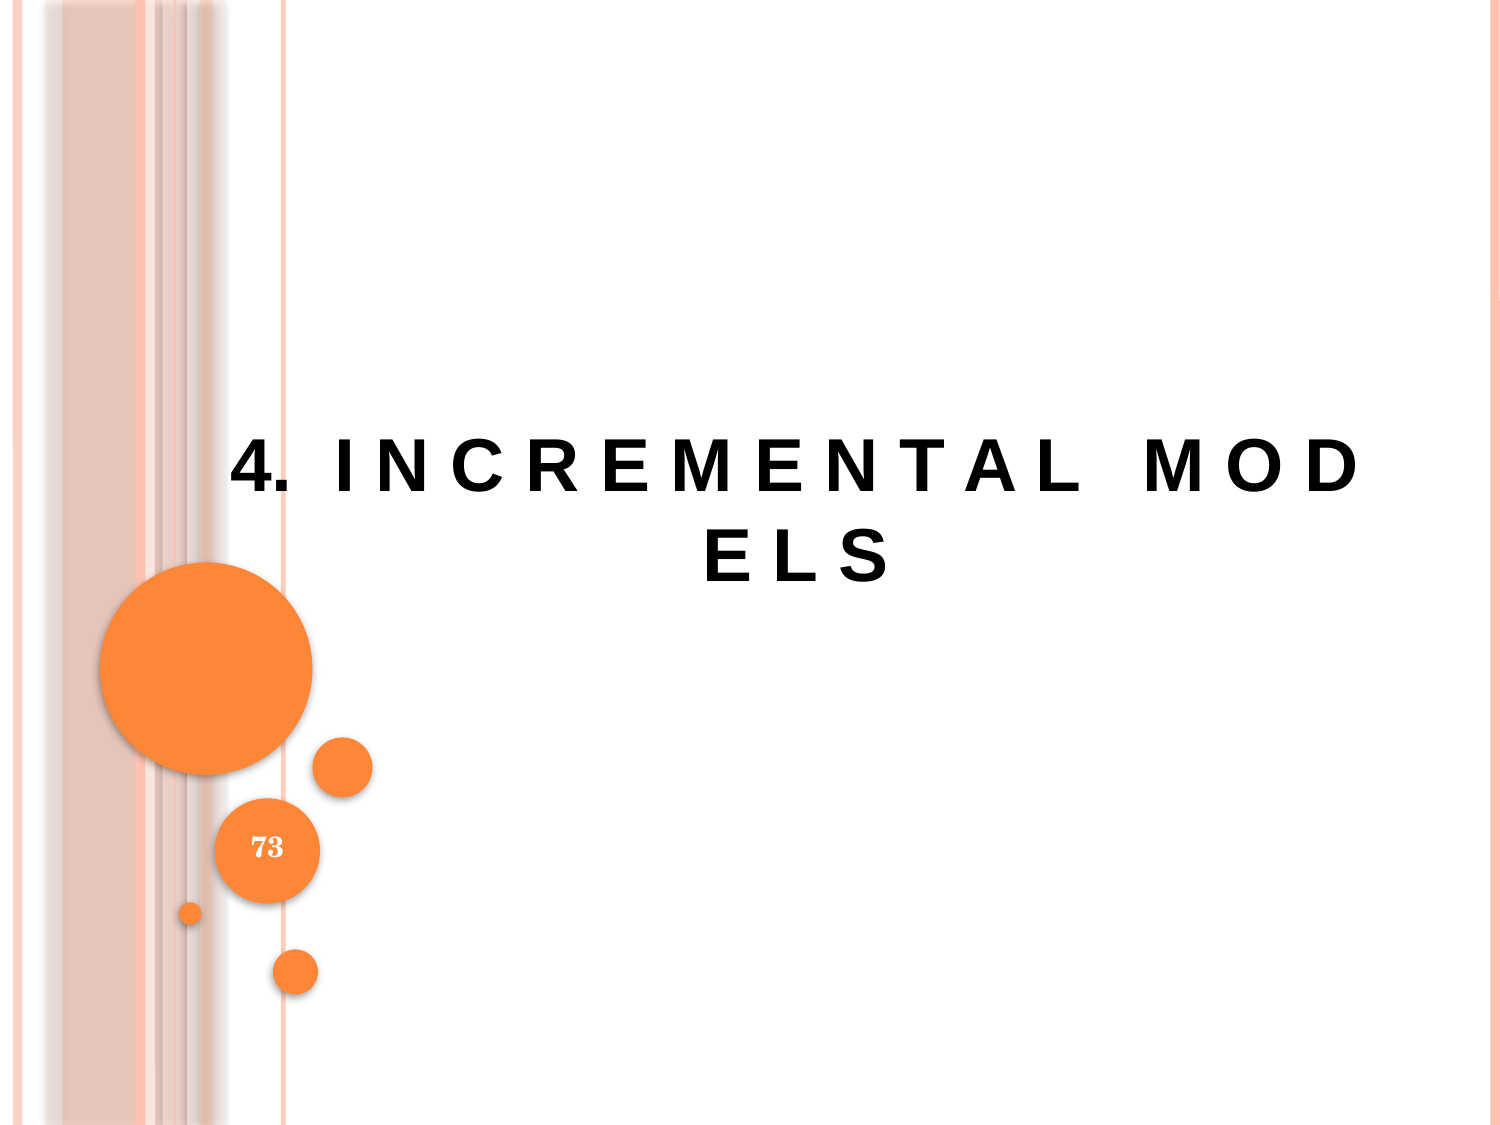

# 4.  I N C R E M E N T A L   M O D E L S
73